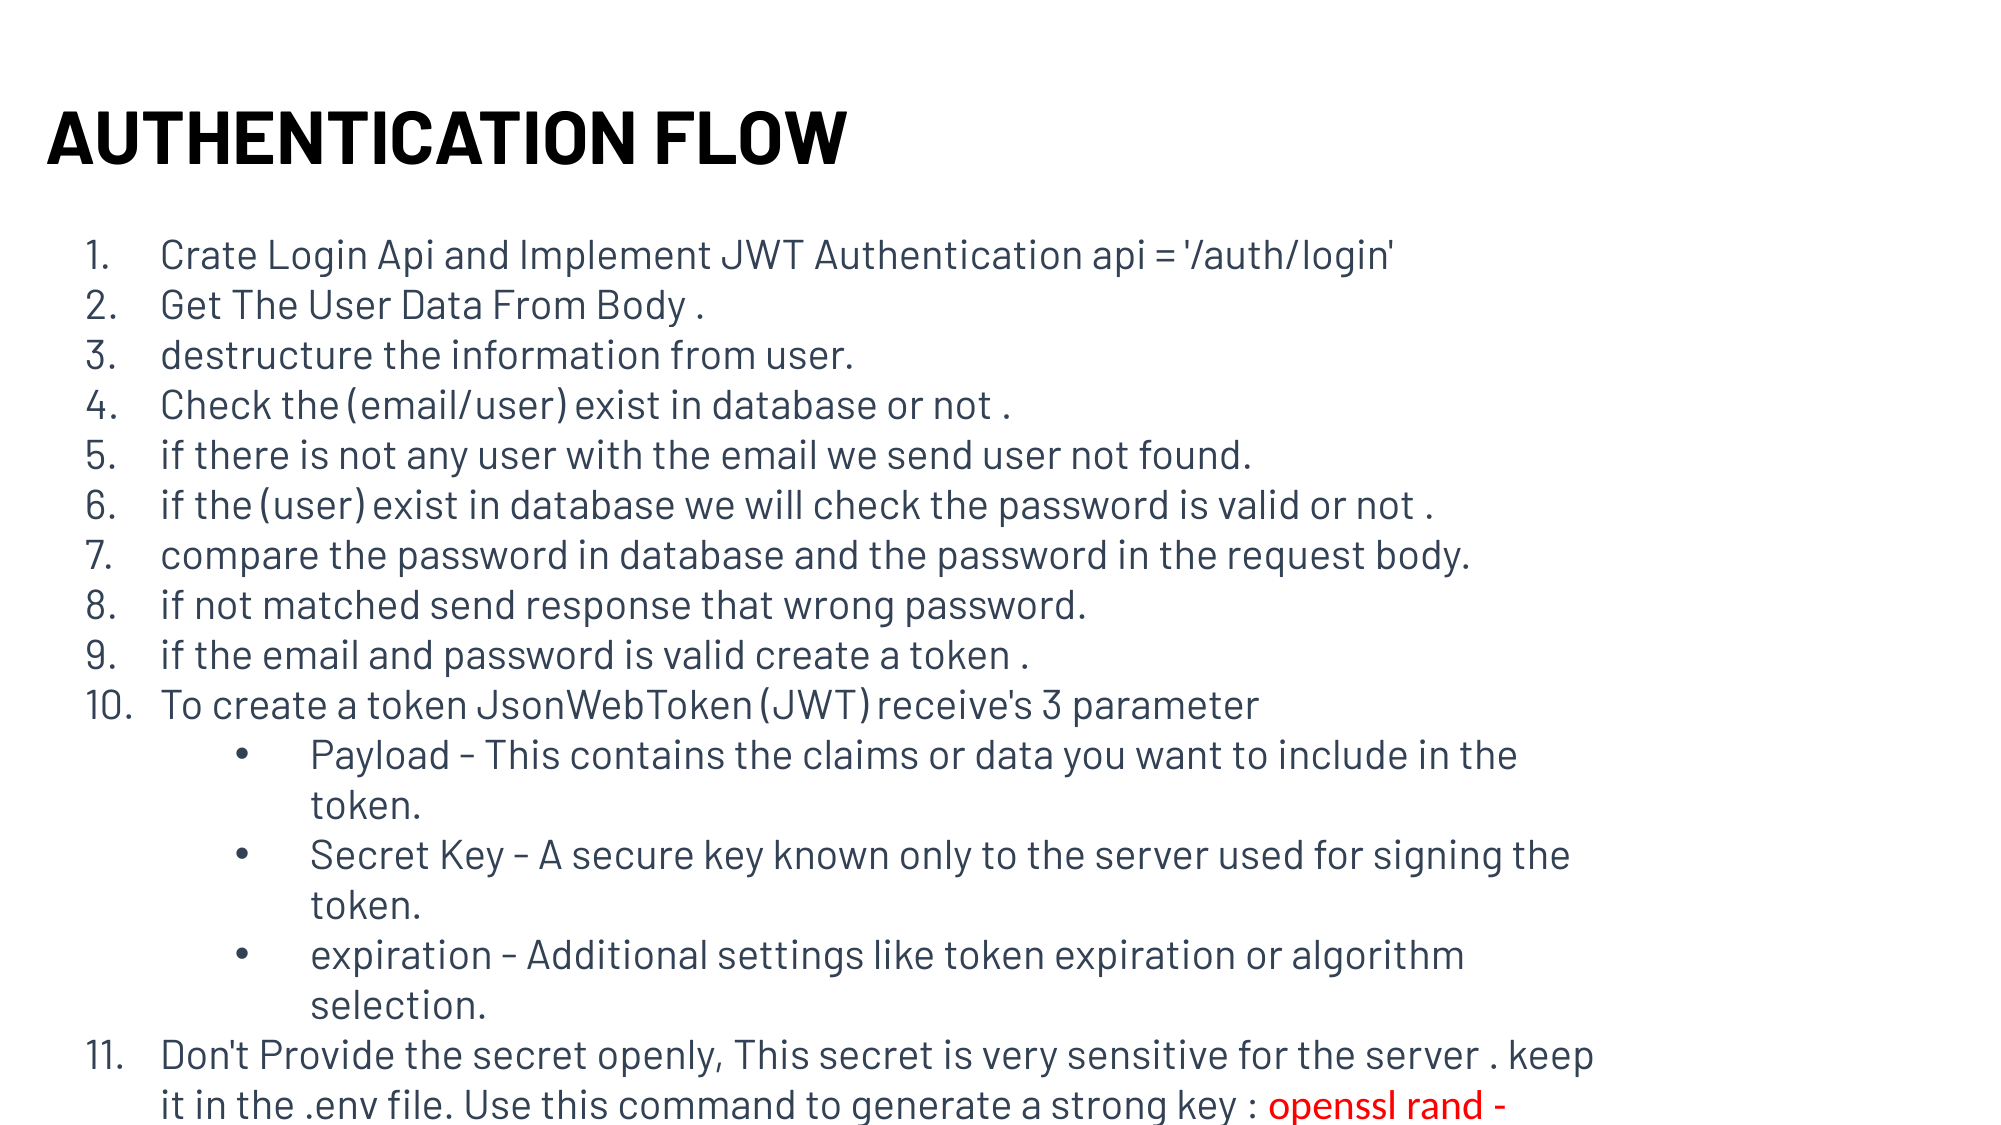

AUTHENTICATION FLOW
Crate Login Api and Implement JWT Authentication api = '/auth/login'
Get The User Data From Body .
destructure the information from user.
Check the (email/user) exist in database or not .
if there is not any user with the email we send user not found.
if the (user) exist in database we will check the password is valid or not .
compare the password in database and the password in the request body.
if not matched send response that wrong password.
if the email and password is valid create a token .
To create a token JsonWebToken (JWT) receive's 3 parameter
Payload - This contains the claims or data you want to include in the token.
Secret Key - A secure key known only to the server used for signing the token.
expiration - Additional settings like token expiration or algorithm selection.
Don't Provide the secret openly, This secret is very sensitive for the server . keep it in the .env file. Use this command to generate a strong key : openssl rand -base64 32
After creating the token send the response.